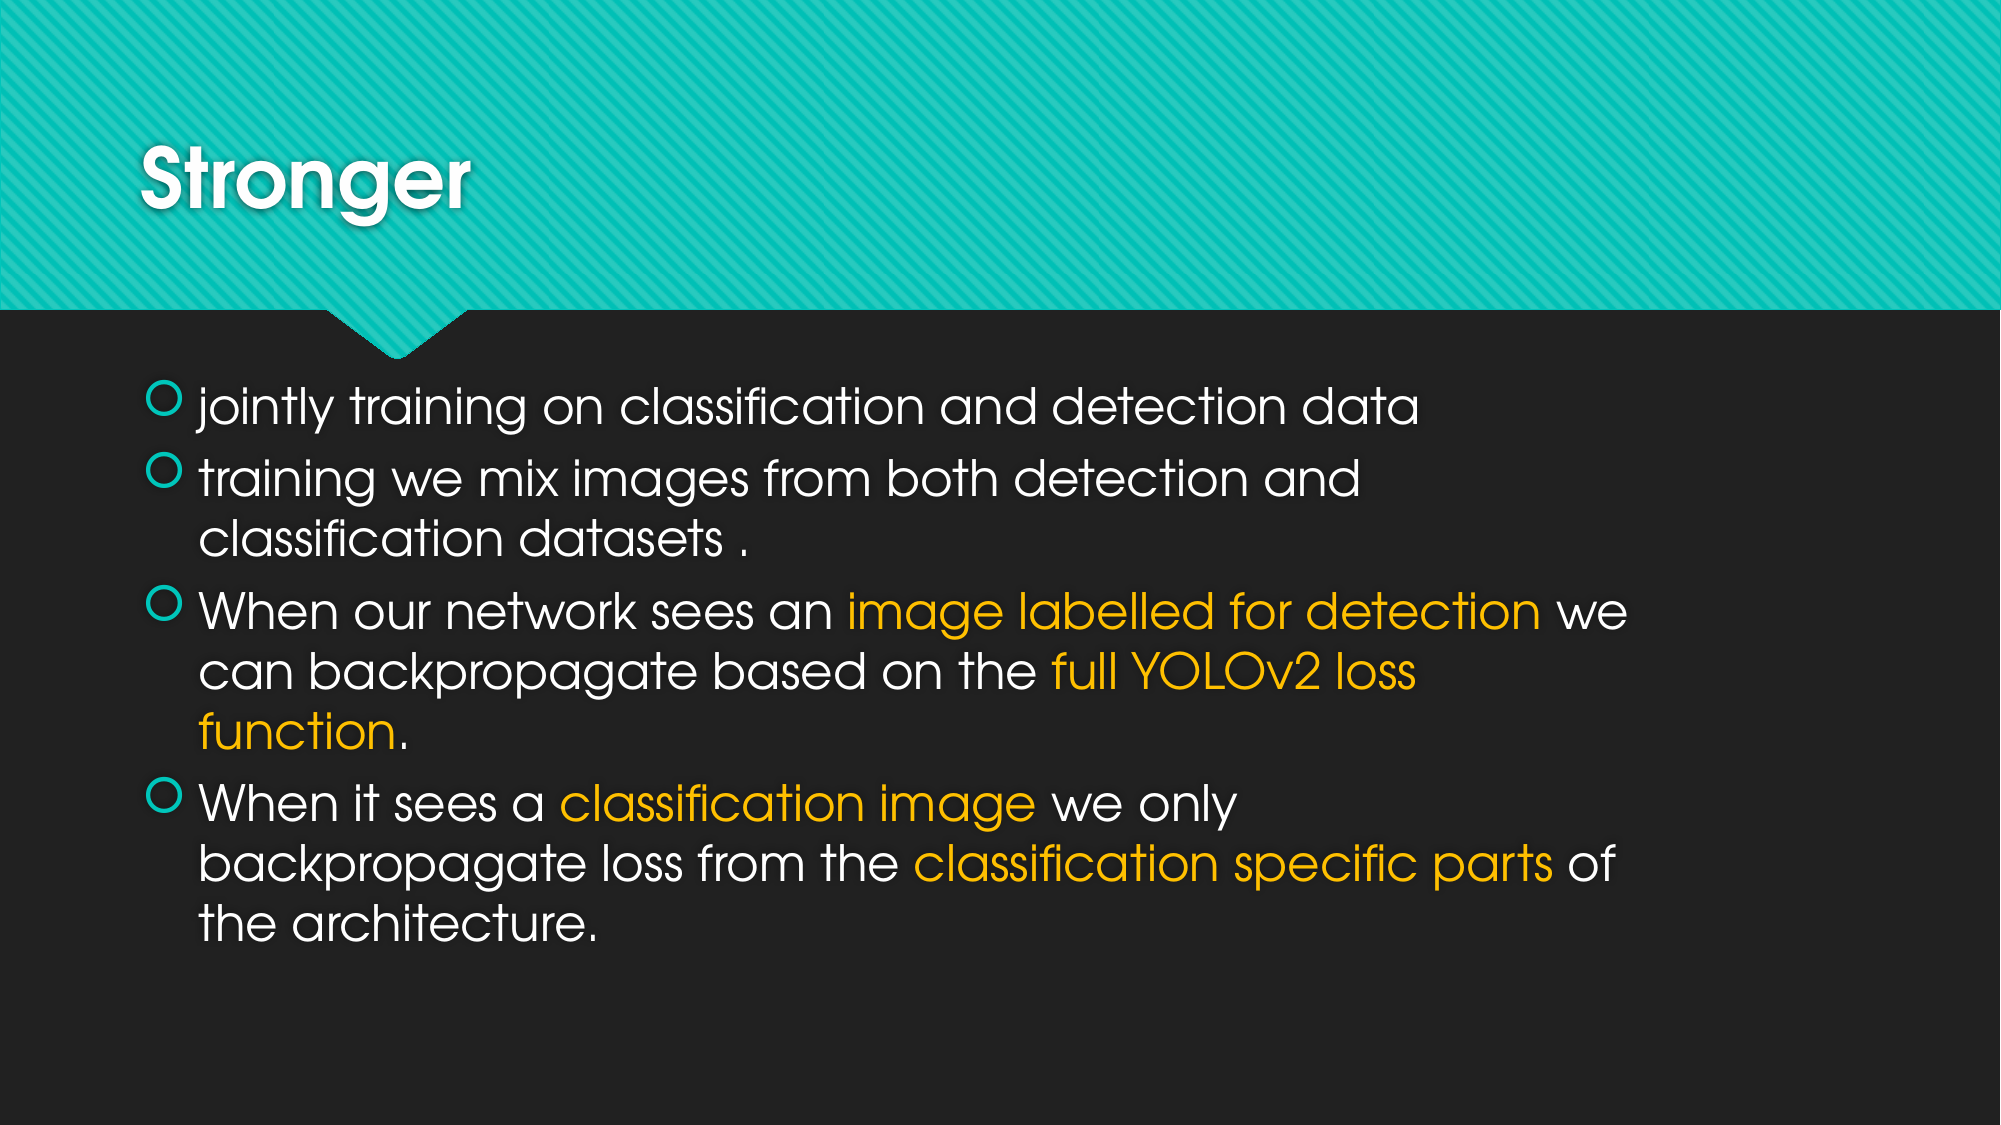

# Stronger
jointly training on classification and detection data
training we mix images from both detection and classification datasets .
When our network sees an image labelled for detection we can backpropagate based on the full YOLOv2 loss function.
When it sees a classification image we only backpropagate loss from the classification specific parts of the architecture.